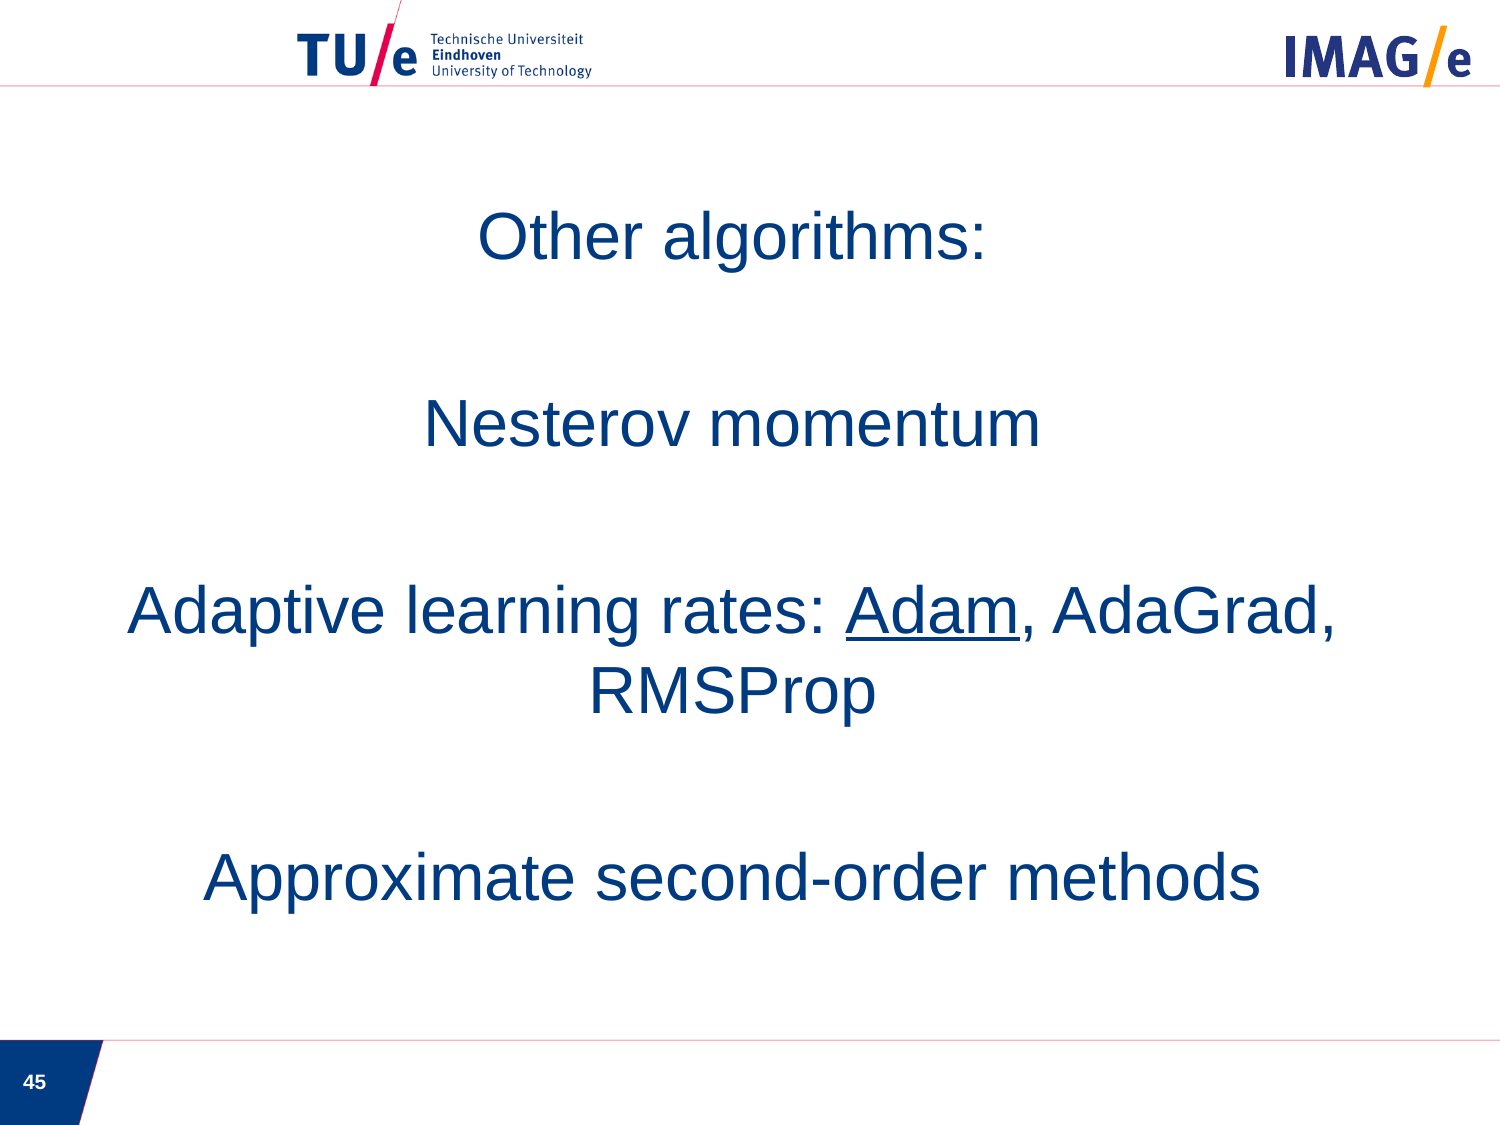

Other algorithms:

Nesterov momentum

Adaptive learning rates: Adam, AdaGrad, RMSProp

Approximate second-order methods
45